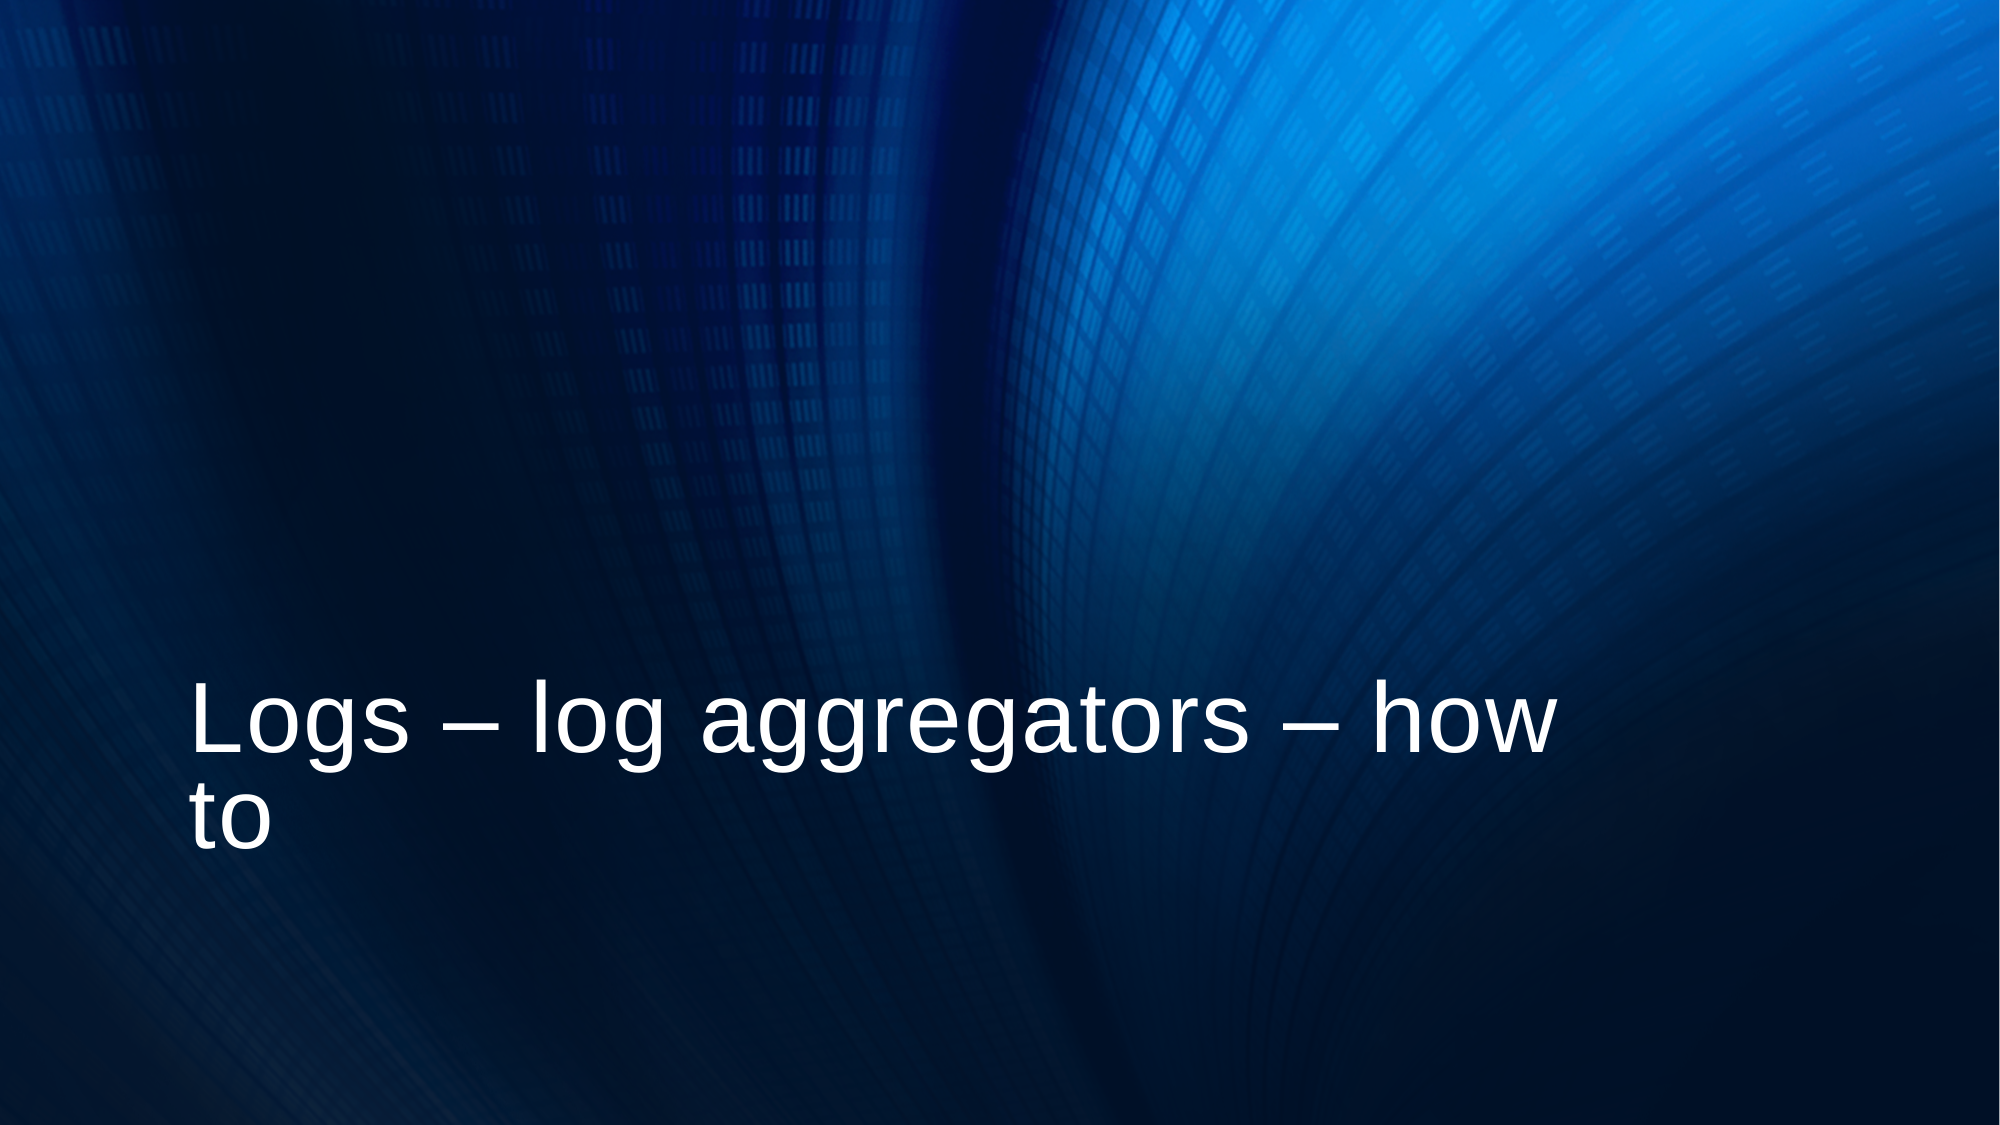

# Logs – log aggregators – how to